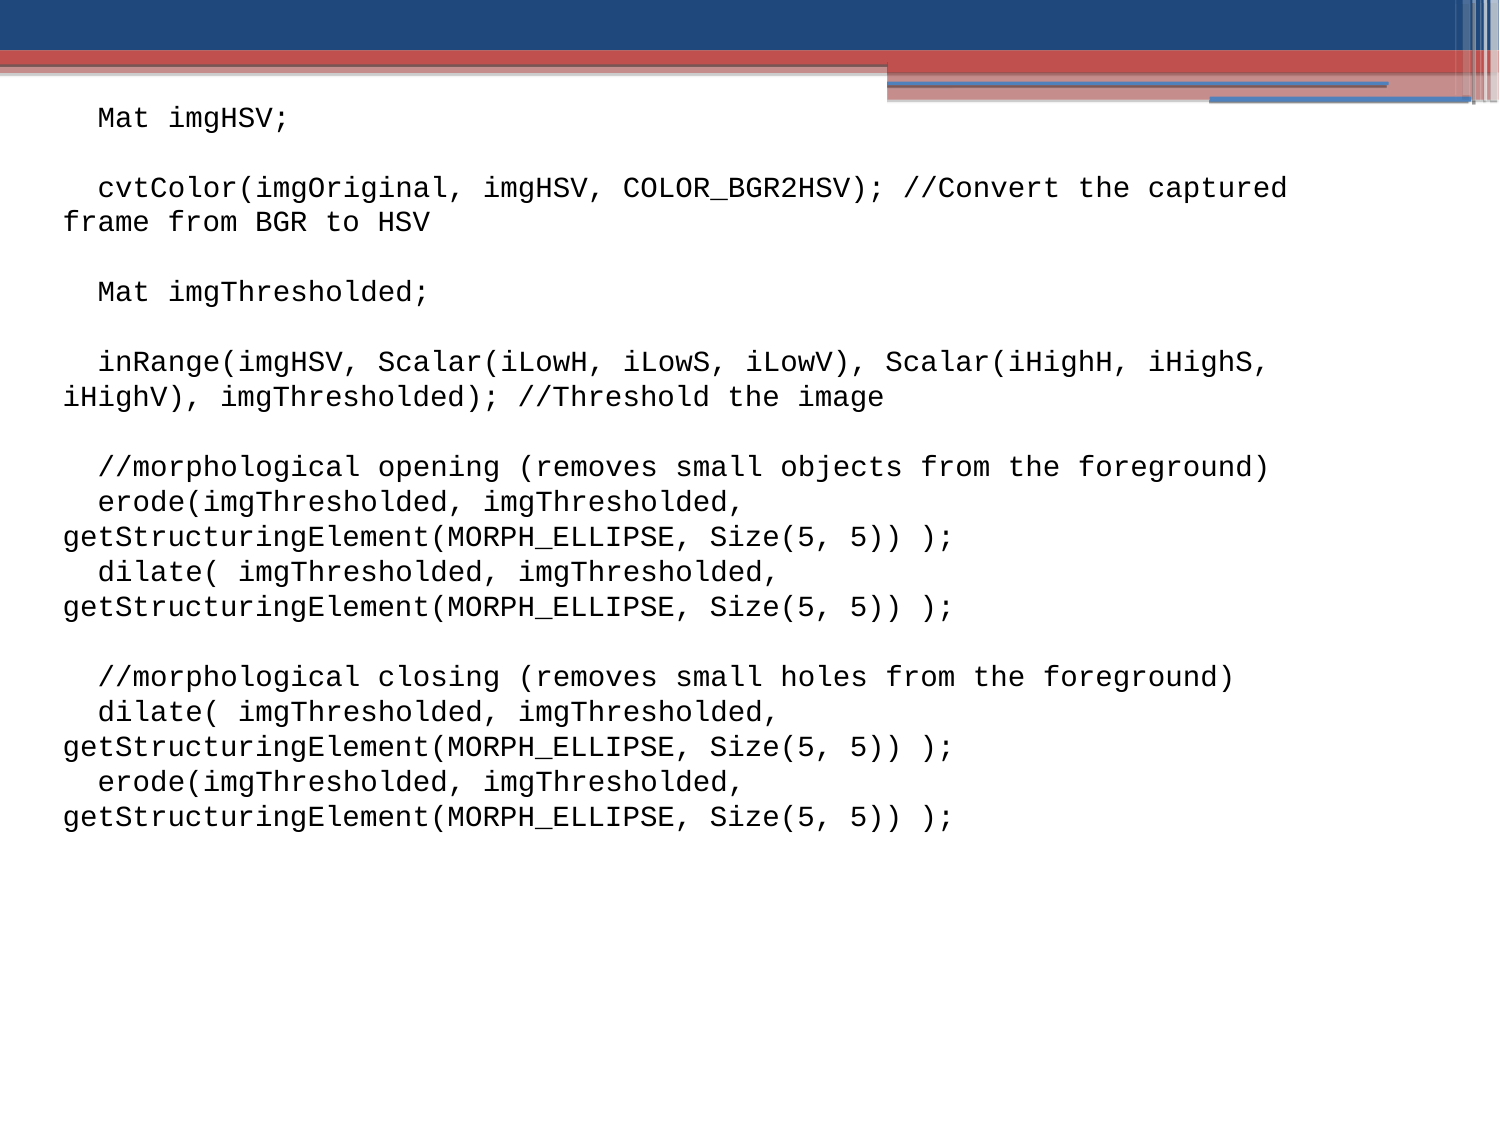

Mat imgHSV;

  cvtColor(imgOriginal, imgHSV, COLOR_BGR2HSV); //Convert the captured frame from BGR to HSV

  Mat imgThresholded;

  inRange(imgHSV, Scalar(iLowH, iLowS, iLowV), Scalar(iHighH, iHighS, iHighV), imgThresholded); //Threshold the image

  //morphological opening (removes small objects from the foreground)
  erode(imgThresholded, imgThresholded, getStructuringElement(MORPH_ELLIPSE, Size(5, 5)) );
  dilate( imgThresholded, imgThresholded, getStructuringElement(MORPH_ELLIPSE, Size(5, 5)) );

  //morphological closing (removes small holes from the foreground)
  dilate( imgThresholded, imgThresholded, getStructuringElement(MORPH_ELLIPSE, Size(5, 5)) );
  erode(imgThresholded, imgThresholded, getStructuringElement(MORPH_ELLIPSE, Size(5, 5)) );